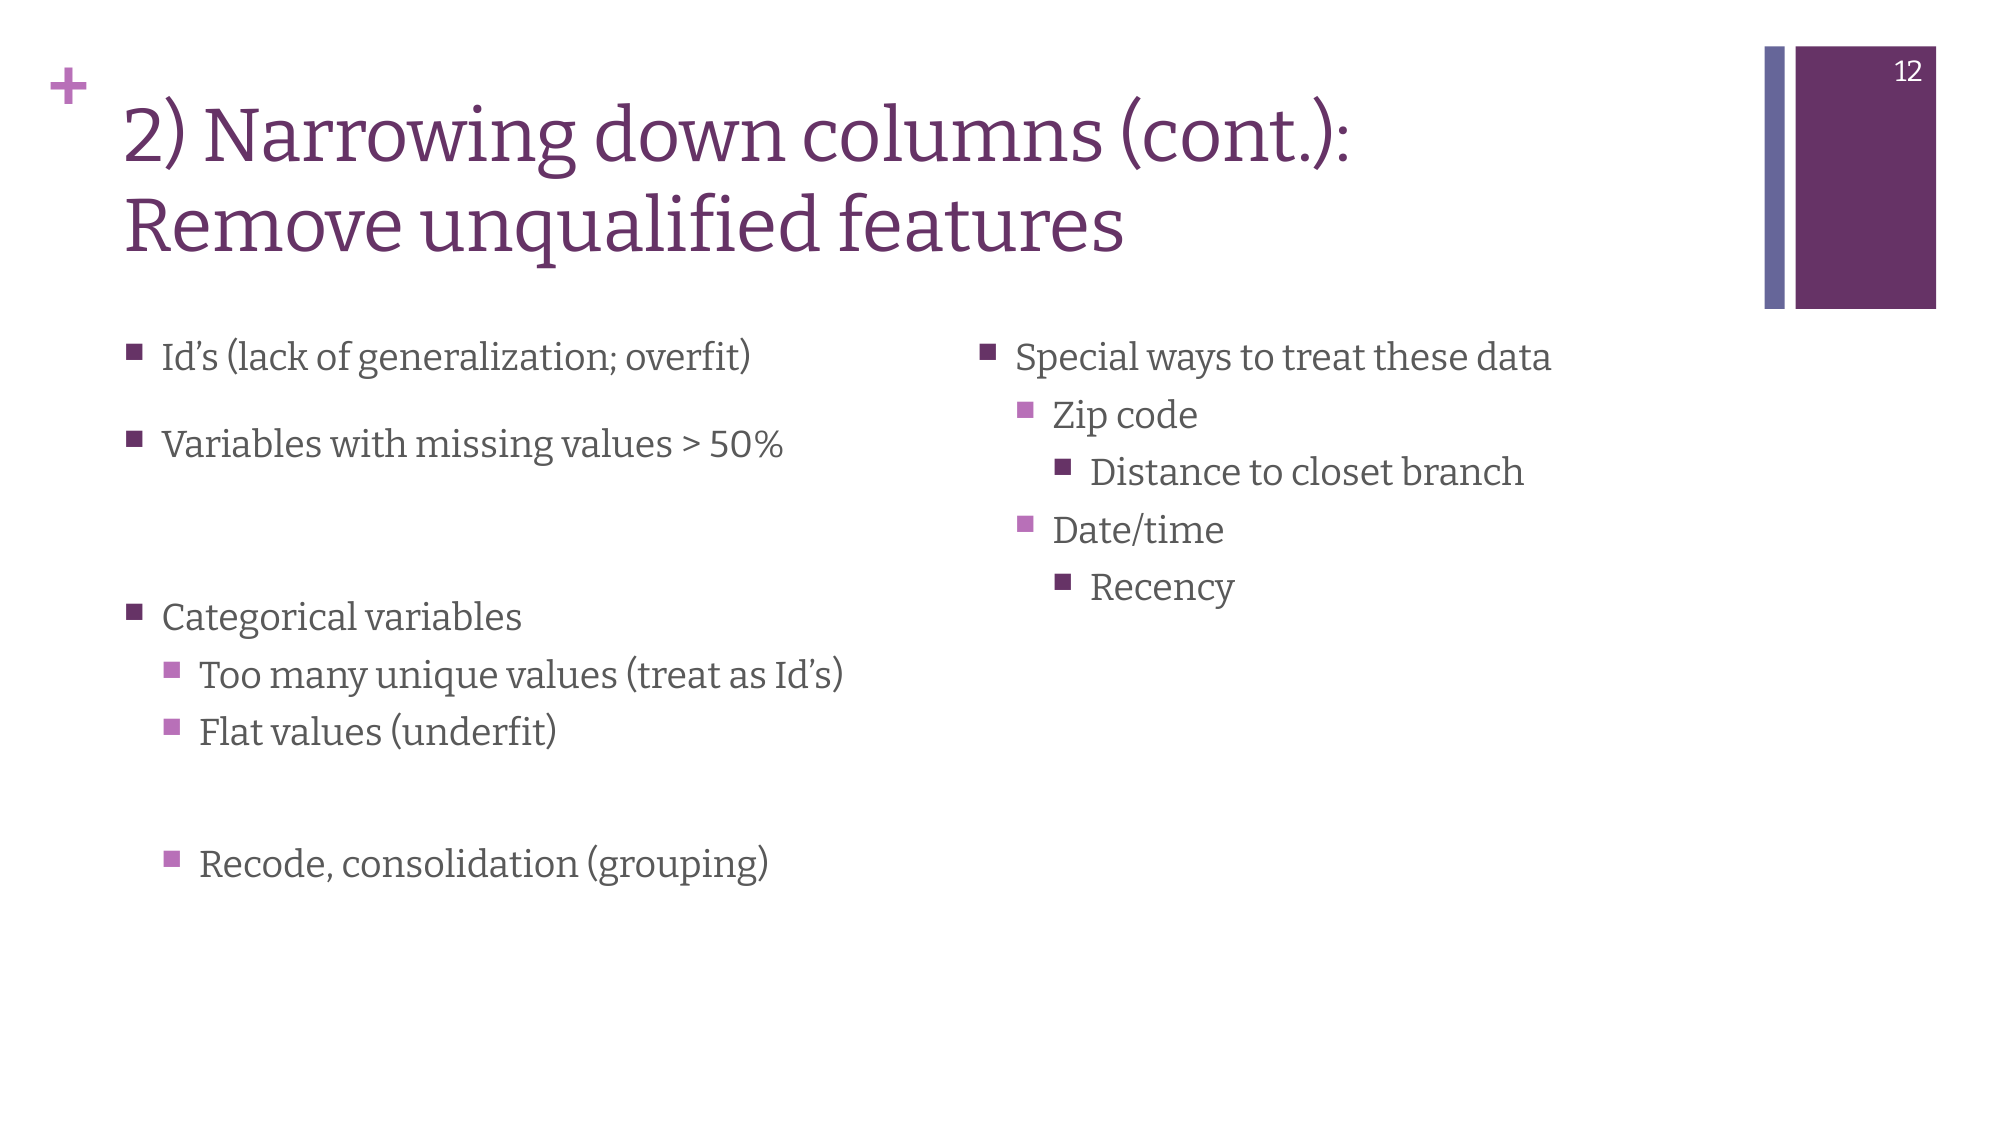

12
# 2) Narrowing down columns (cont.): Remove unqualified features
Id’s (lack of generalization; overfit)
Variables with missing values > 50%

Categorical variables
Too many unique values (treat as Id’s)
Flat values (underfit)

Recode, consolidation (grouping)

Special ways to treat these data
Zip code
Distance to closet branch
Date/time
Recency